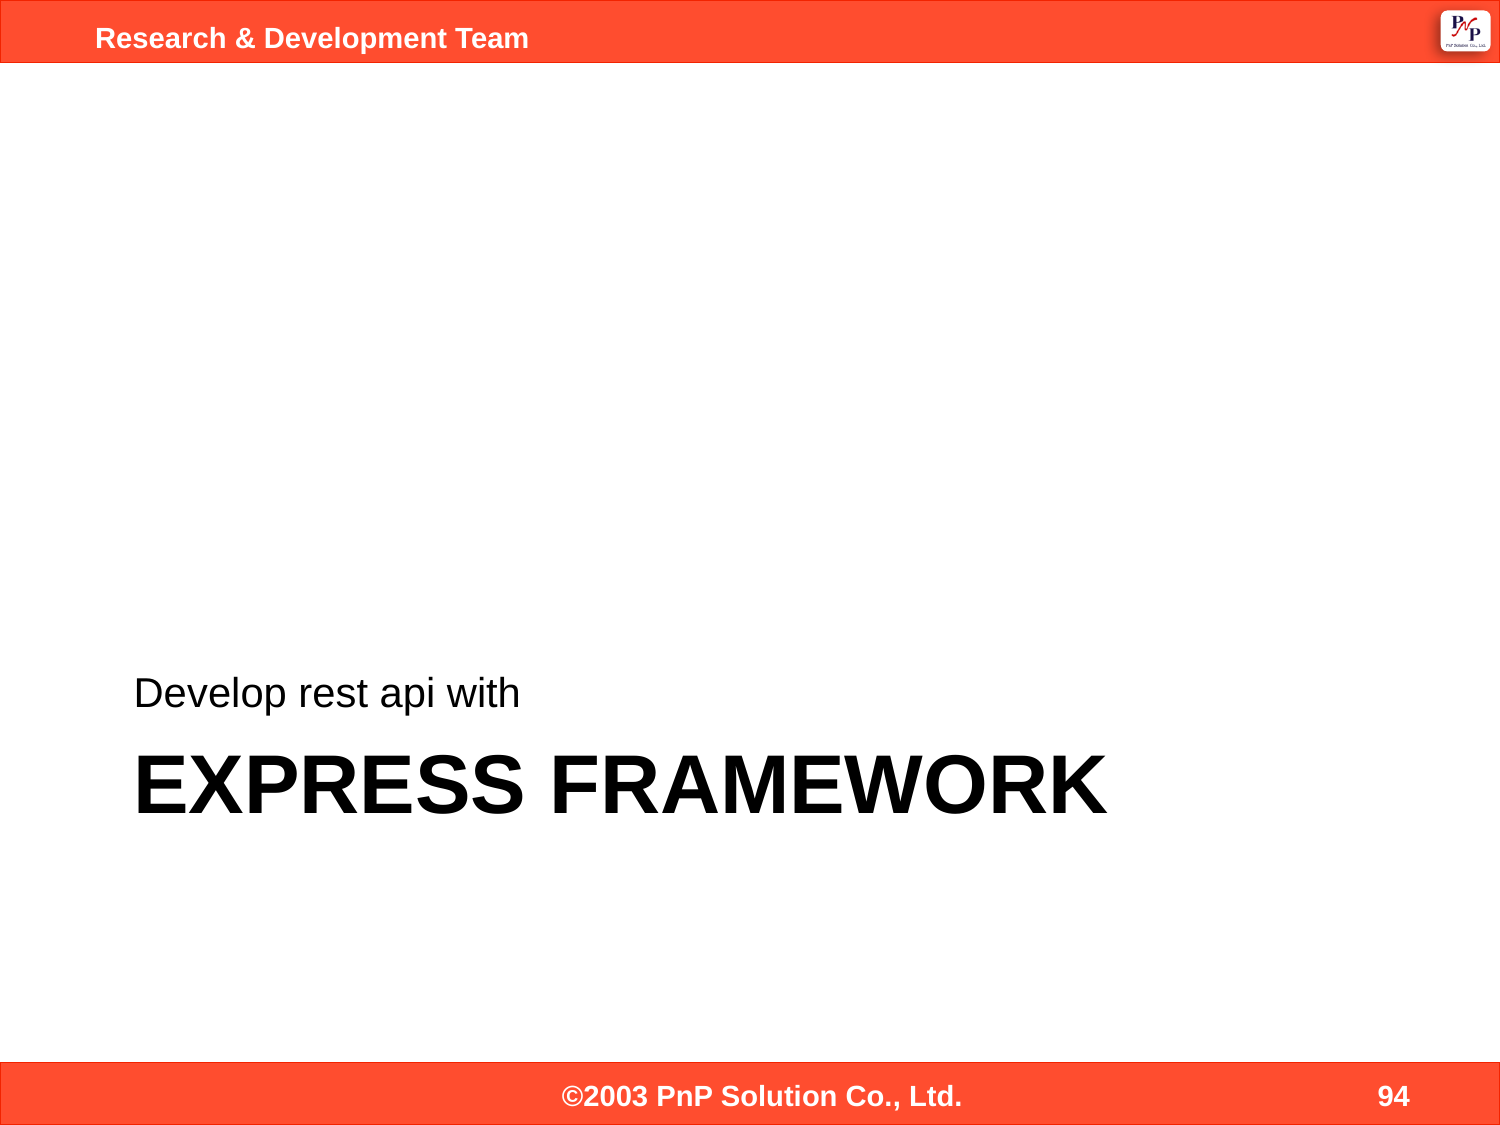

Develop rest api with
# Express framework

©2003 PnP Solution Co., Ltd.
94